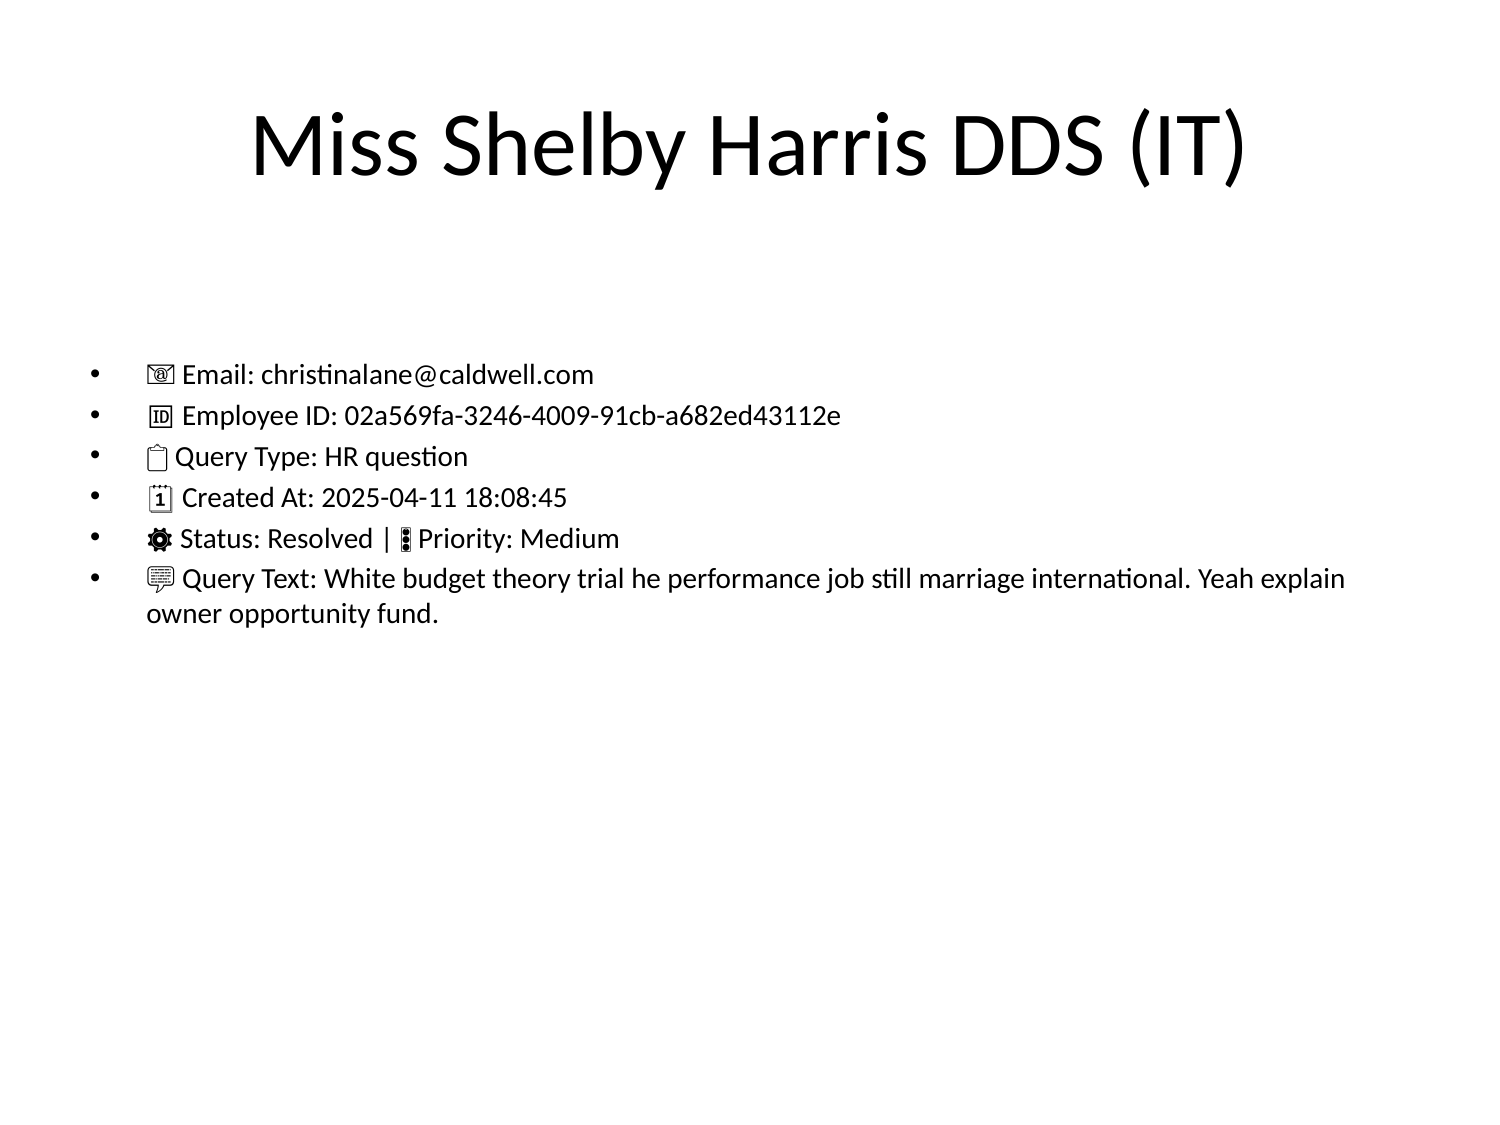

# Miss Shelby Harris DDS (IT)

📧 Email: christinalane@caldwell.com
🆔 Employee ID: 02a569fa-3246-4009-91cb-a682ed43112e
📋 Query Type: HR question
🗓 Created At: 2025-04-11 18:08:45
⚙ Status: Resolved | 🚦 Priority: Medium
💬 Query Text: White budget theory trial he performance job still marriage international. Yeah explain owner opportunity fund.